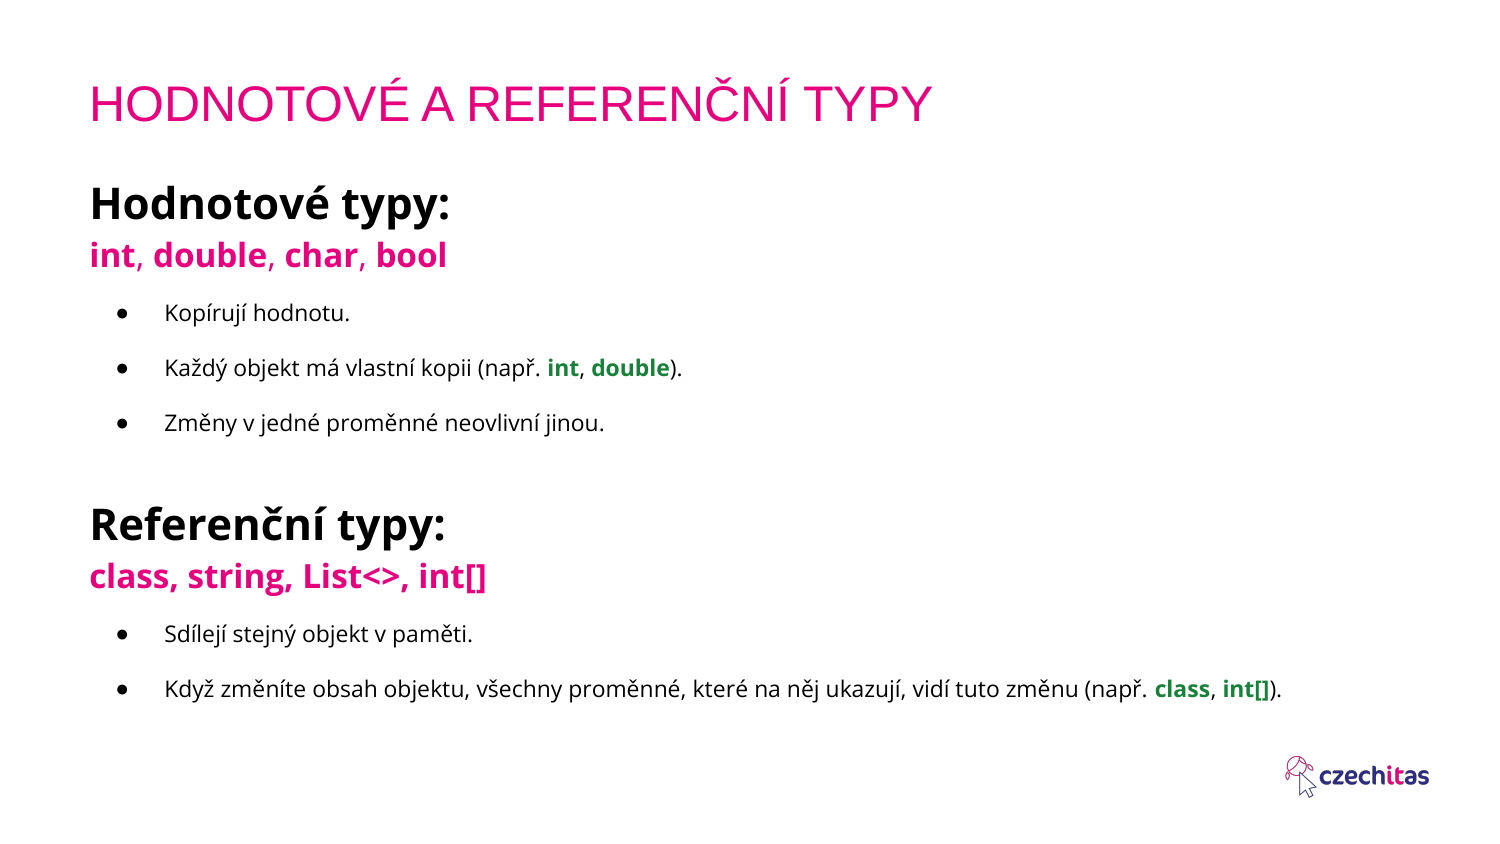

# HODNOTOVÉ A REFERENČNÍ TYPY
Hodnotové typy:
int, double, char, bool
Kopírují hodnotu.
Každý objekt má vlastní kopii (např. int, double).
Změny v jedné proměnné neovlivní jinou.
Referenční typy:
class, string, List<>, int[]
Sdílejí stejný objekt v paměti.
Když změníte obsah objektu, všechny proměnné, které na něj ukazují, vidí tuto změnu (např. class, int[]).